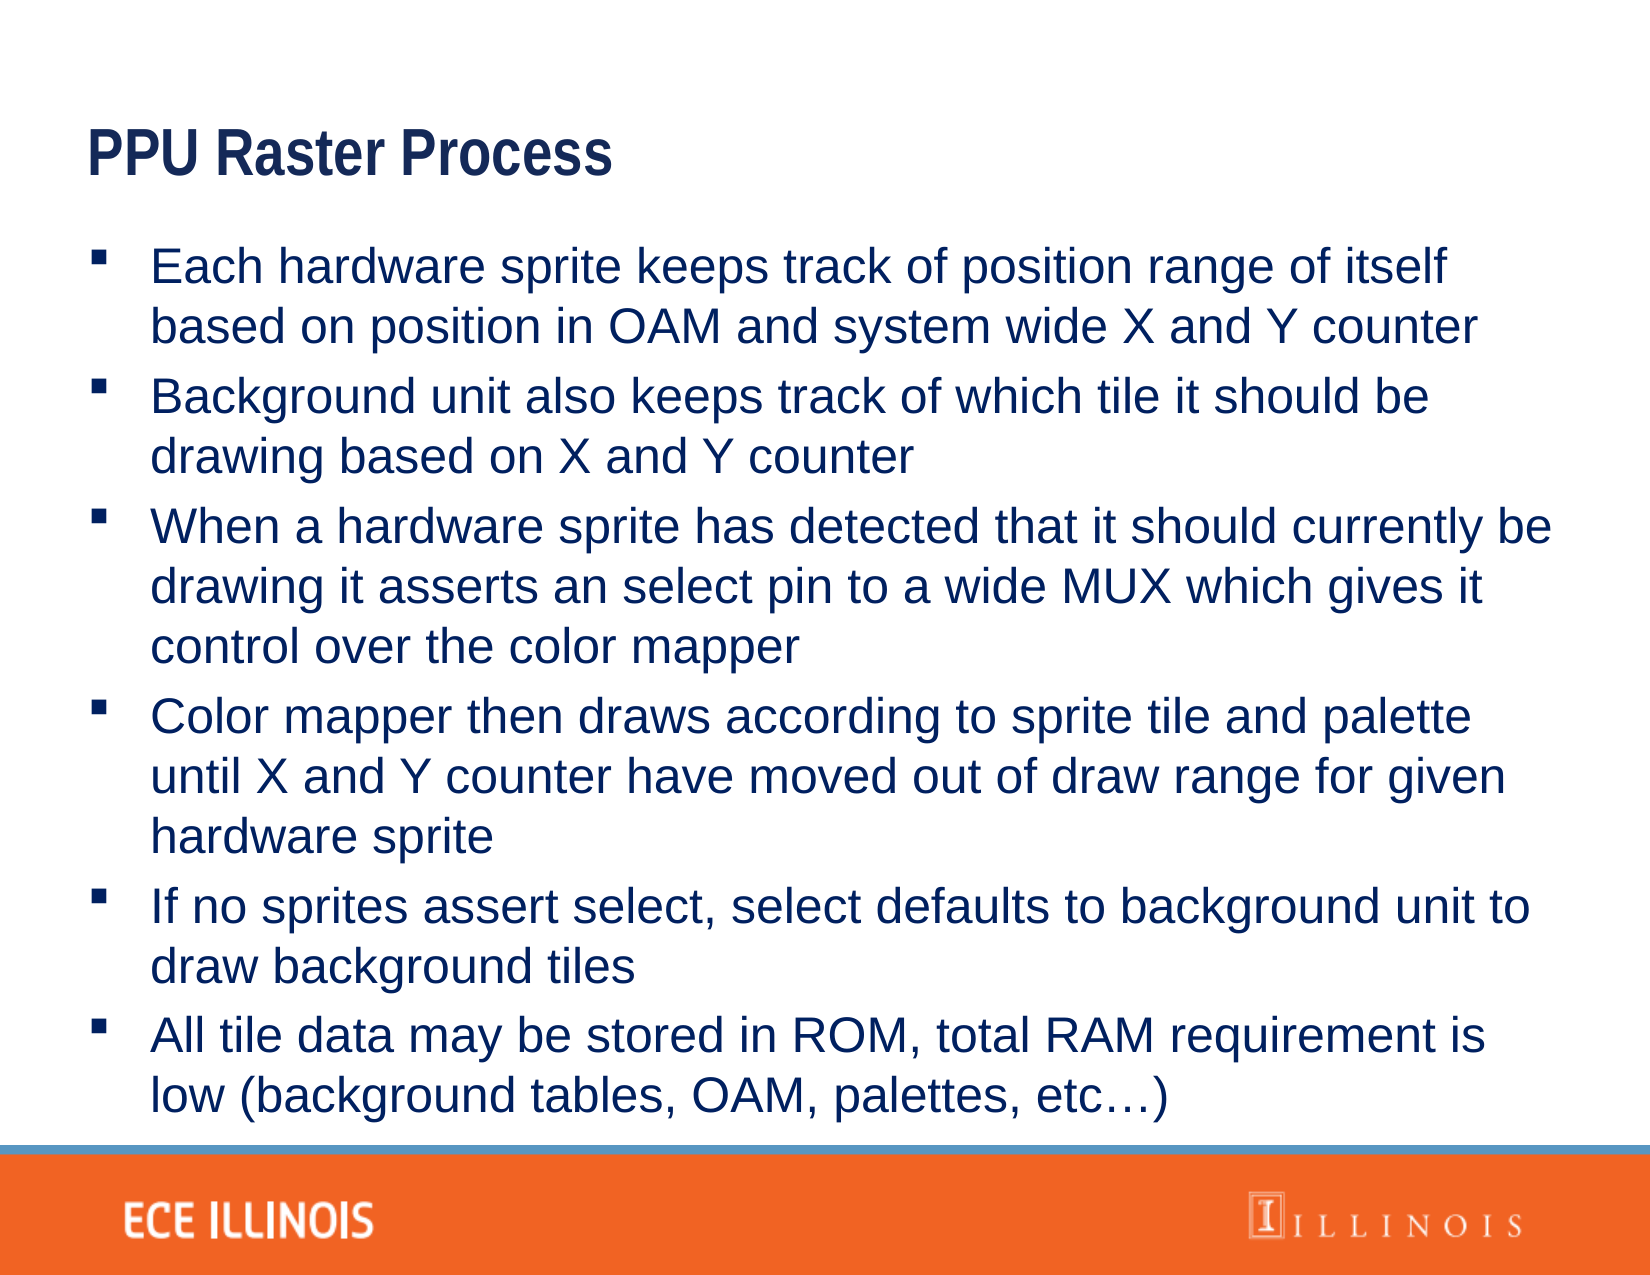

PPU Raster Process
Each hardware sprite keeps track of position range of itself based on position in OAM and system wide X and Y counter
Background unit also keeps track of which tile it should be drawing based on X and Y counter
When a hardware sprite has detected that it should currently be drawing it asserts an select pin to a wide MUX which gives it control over the color mapper
Color mapper then draws according to sprite tile and palette until X and Y counter have moved out of draw range for given hardware sprite
If no sprites assert select, select defaults to background unit to draw background tiles
All tile data may be stored in ROM, total RAM requirement is low (background tables, OAM, palettes, etc…)